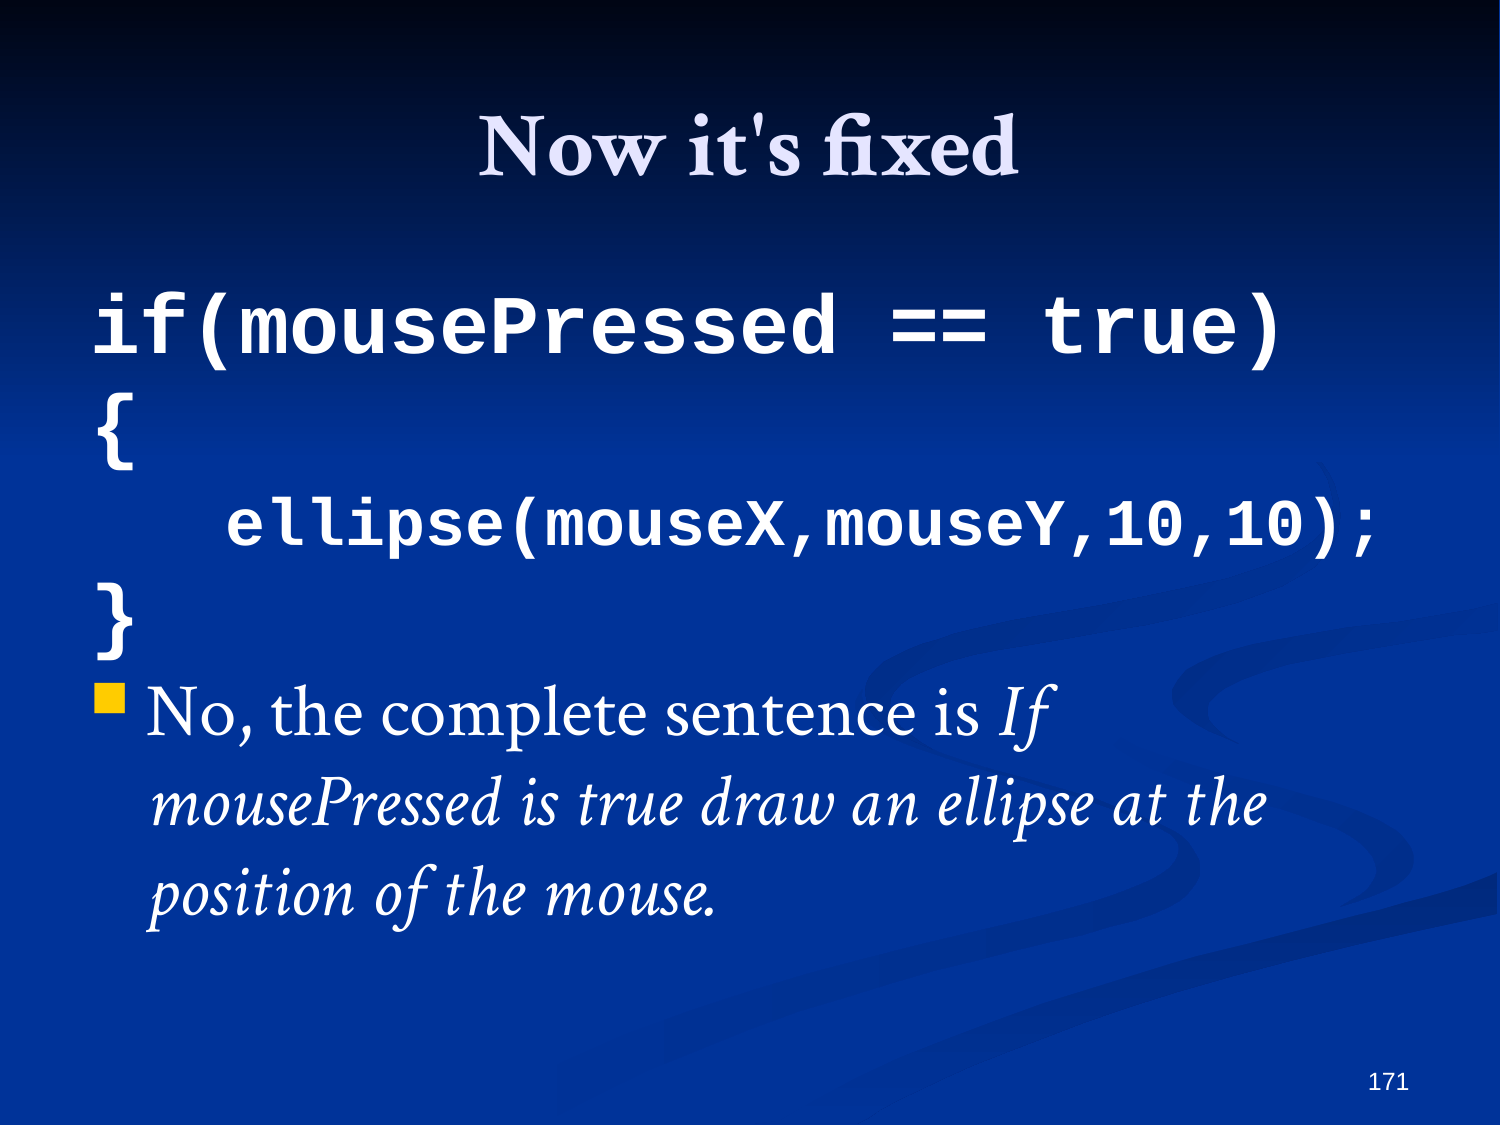

# Now it's fixed
if(mousePressed == true)
{
   ellipse(mouseX,mouseY,10,10);
}
No, the complete sentence is If mousePressed is true draw an ellipse at the position of the mouse.
171